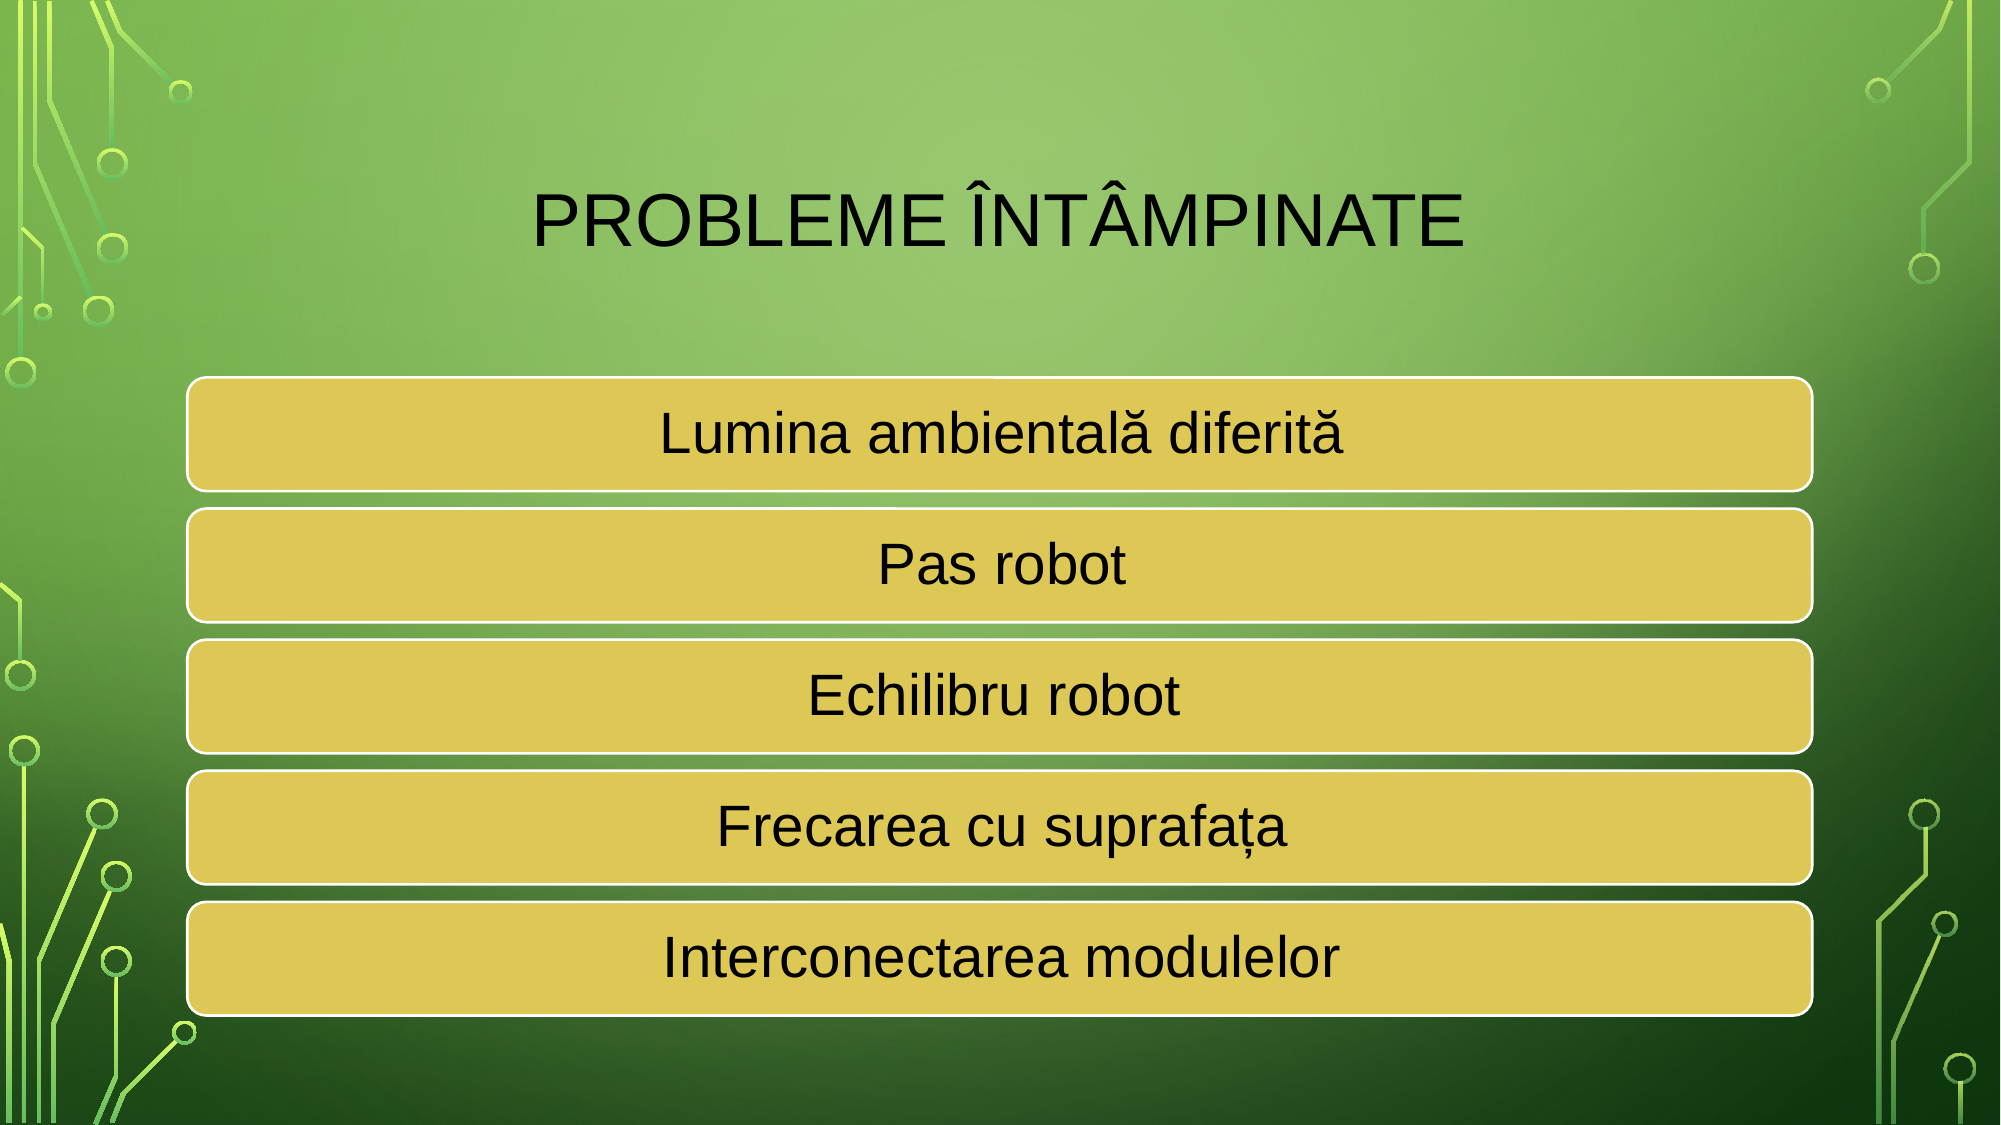

# Probleme Întâmpinate
Lumina ambientală diferită
Pas robot
Echilibru robot
Frecarea cu suprafața
Interconectarea modulelor